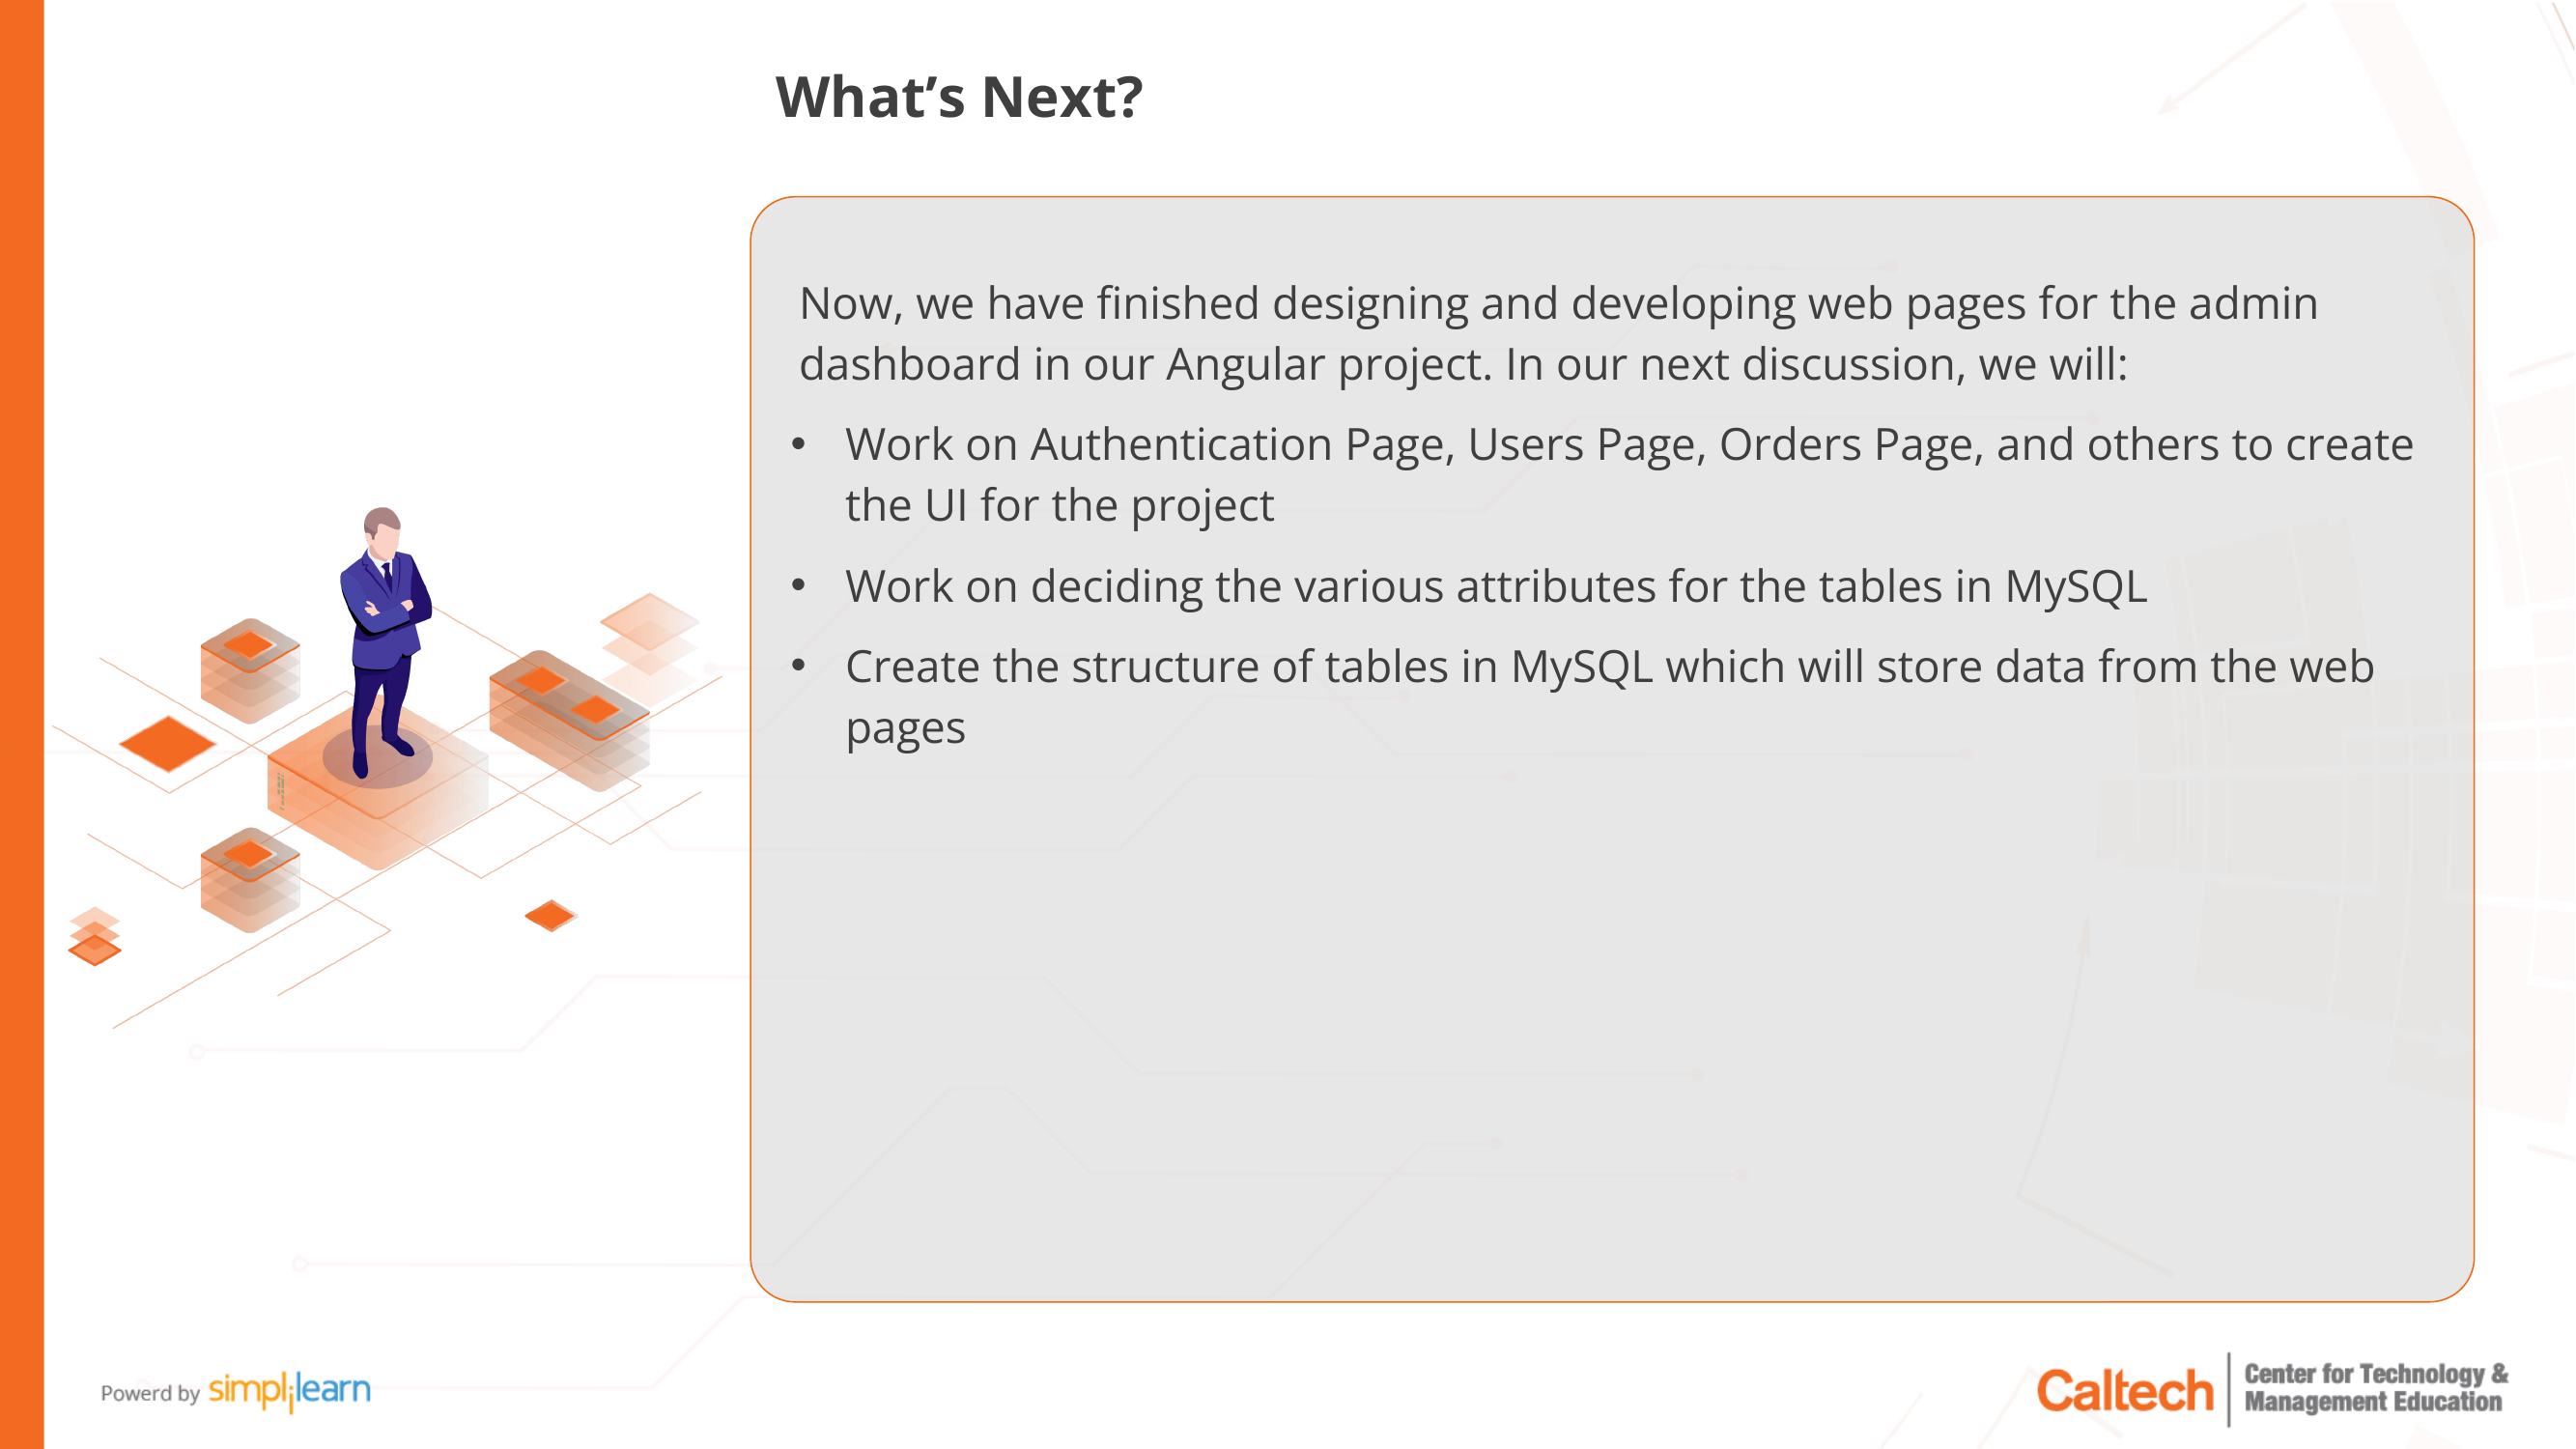

What’s Next?
Now, we have finished designing and developing web pages for the admin dashboard in our Angular project. In our next discussion, we will:
Work on Authentication Page, Users Page, Orders Page, and others to create the UI for the project
Work on deciding the various attributes for the tables in MySQL
Create the structure of tables in MySQL which will store data from the web pages